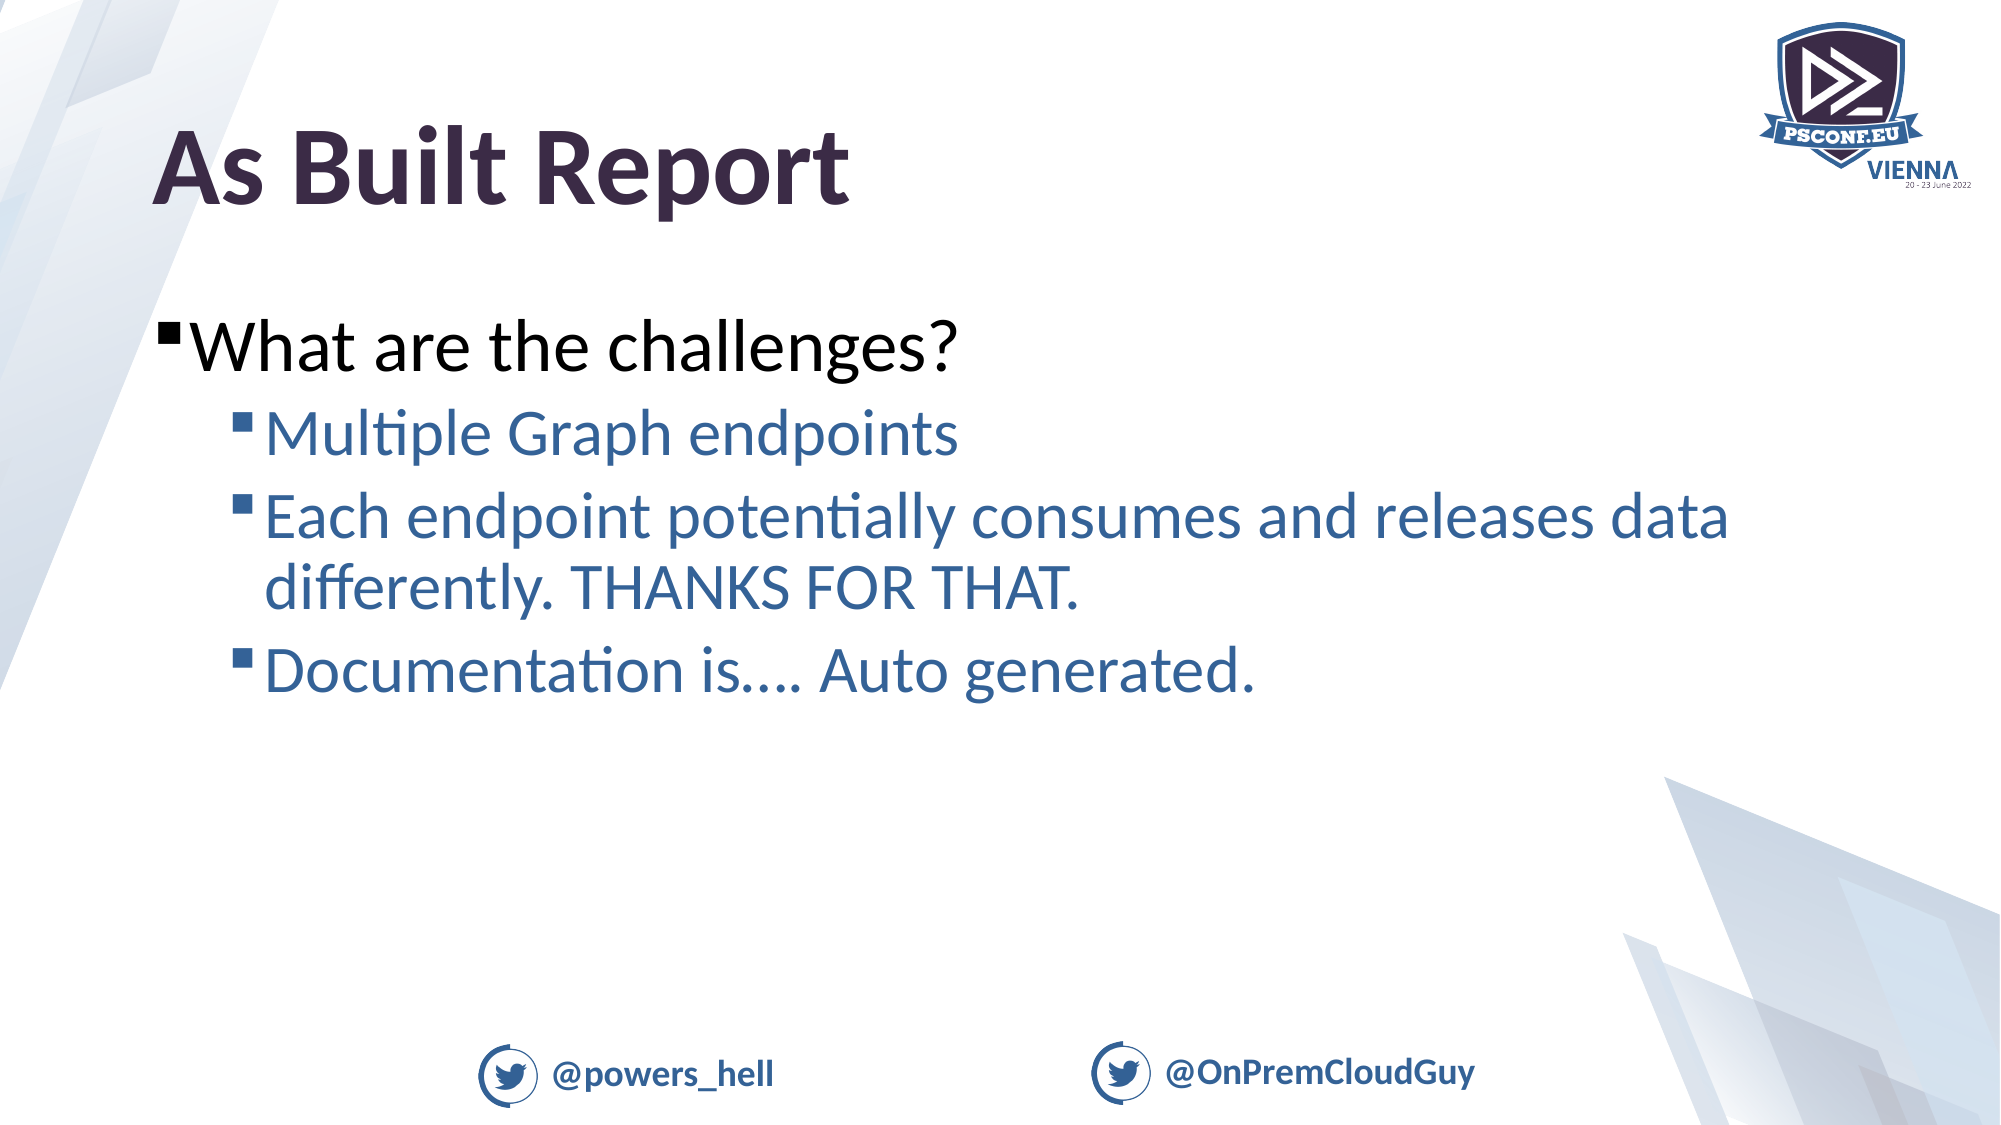

# As Built Report
What are the challenges?
Multiple Graph endpoints
Each endpoint potentially consumes and releases data differently. THANKS FOR THAT.
Documentation is…. Auto generated.